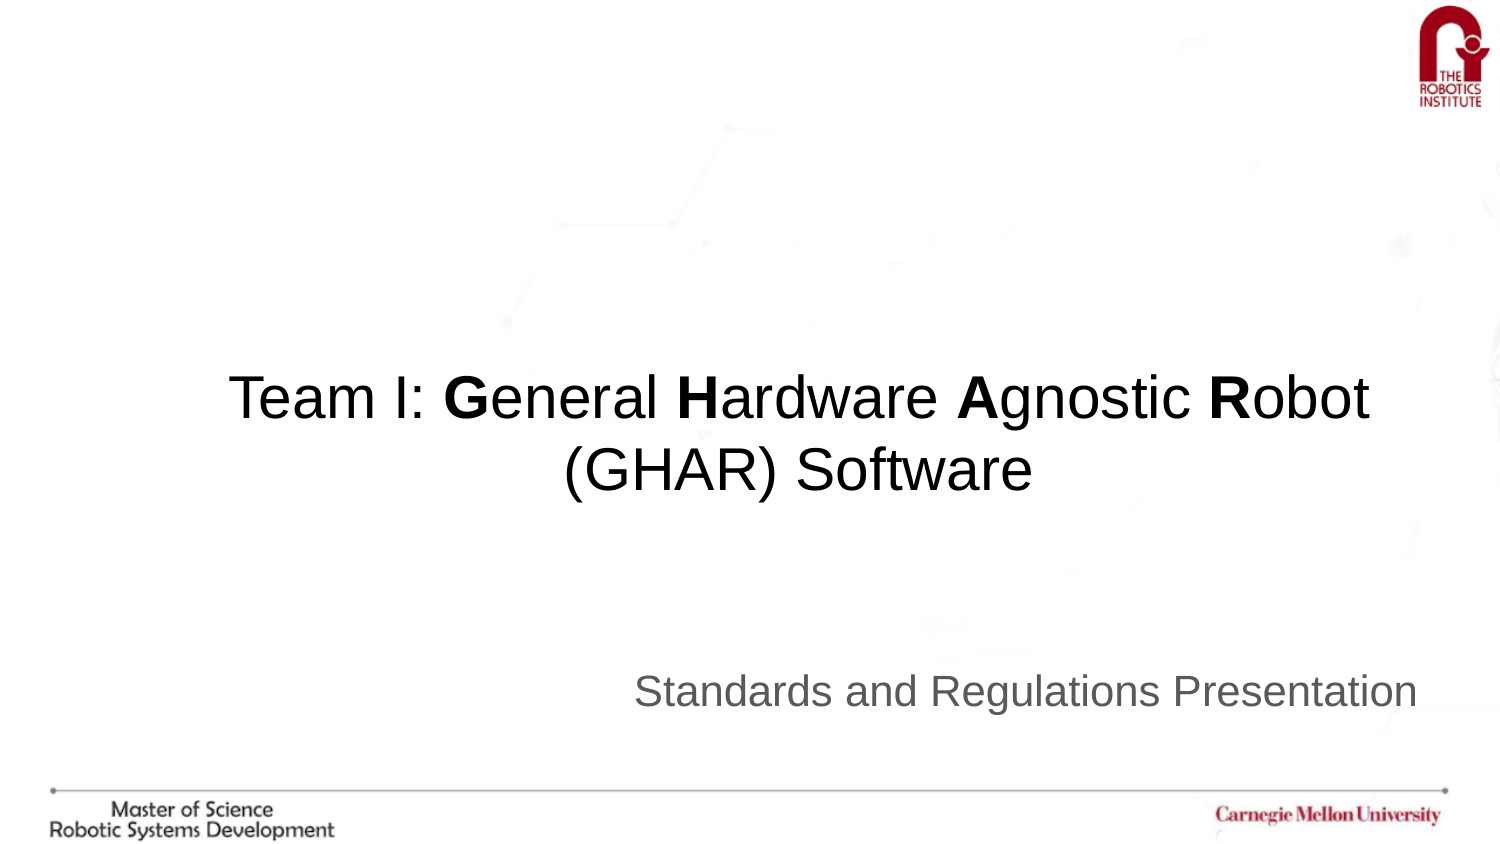

# Team I: General Hardware Agnostic Robot (GHAR) Software
Standards and Regulations Presentation